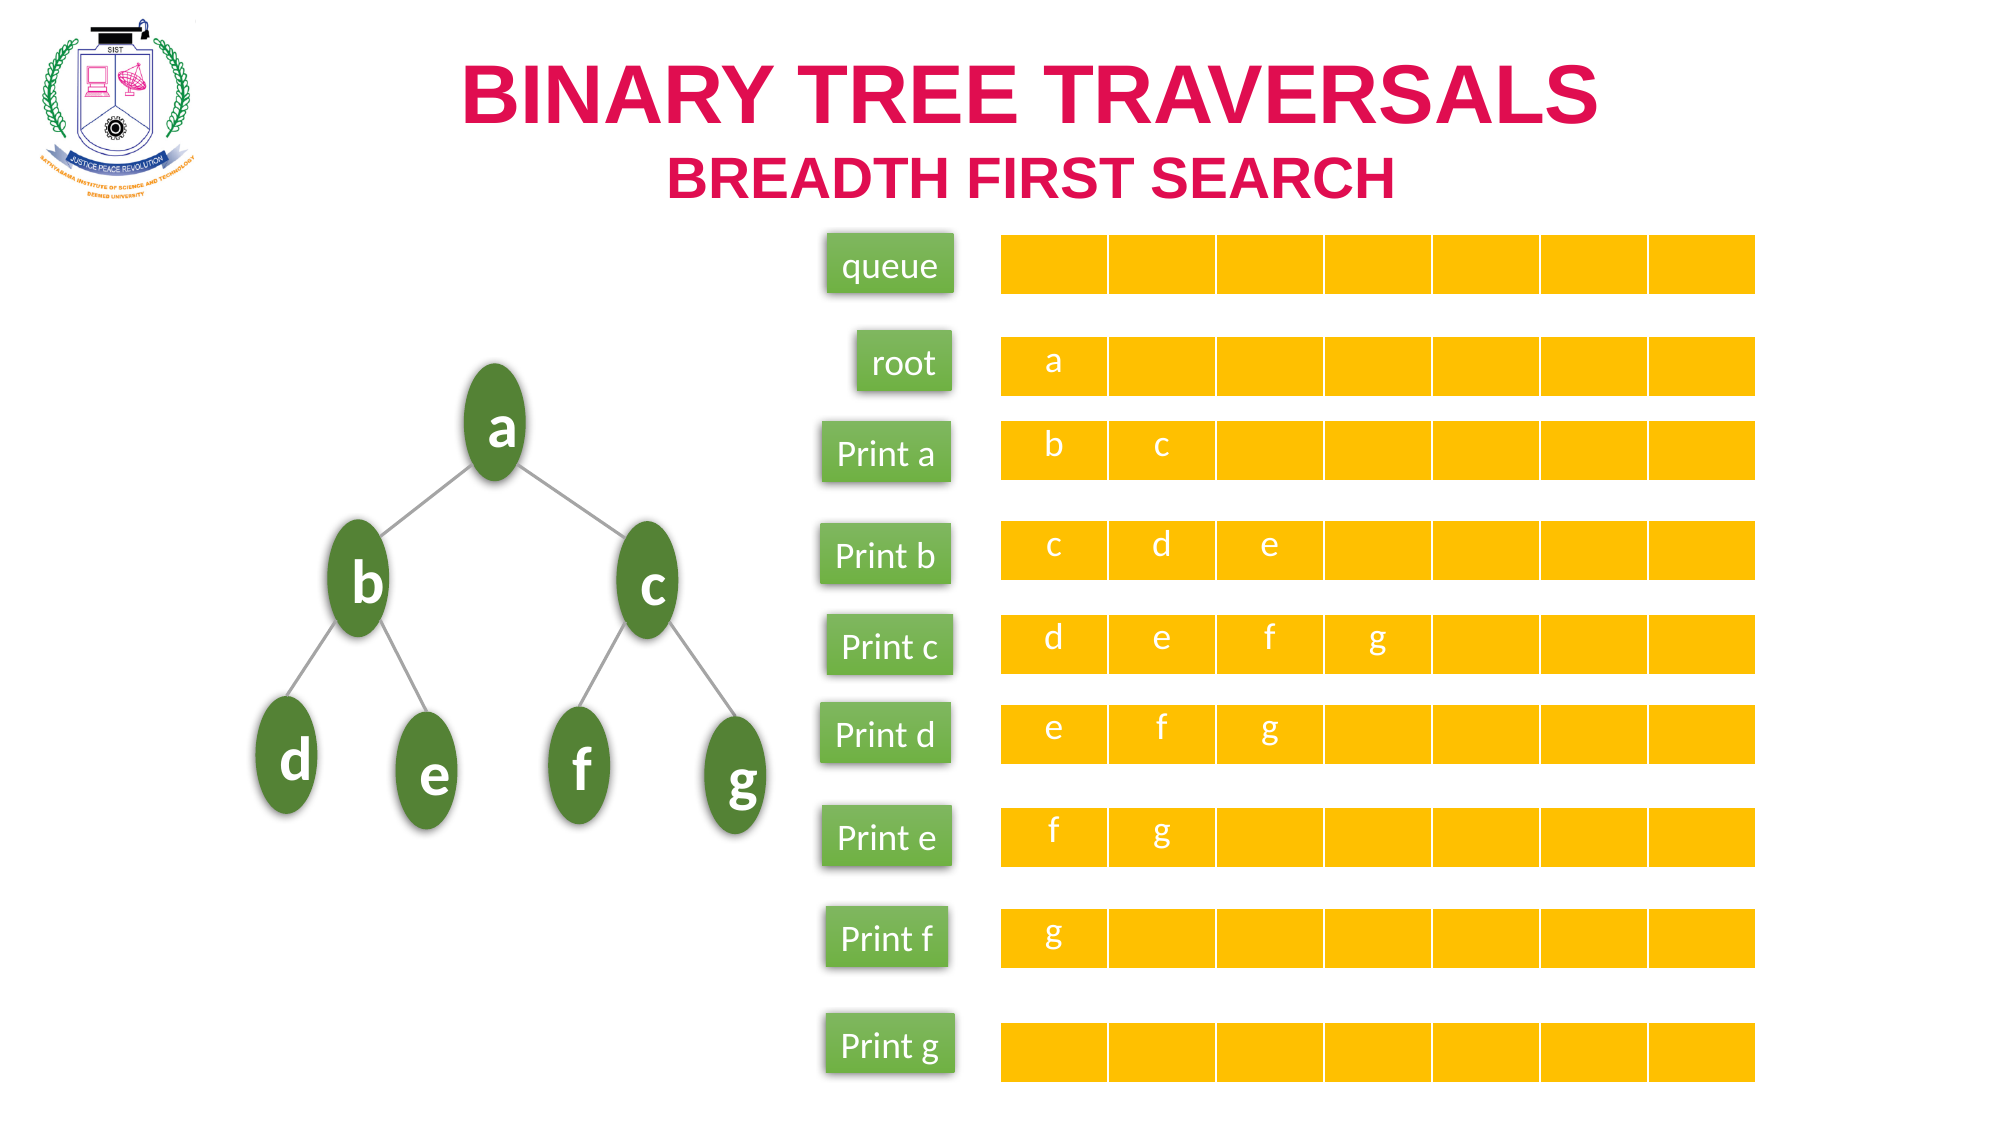

BINARY TREE TRAVERSALS
BREADTH FIRST SEARCH
queue
|  |  |  |  |  |  |  |
| --- | --- | --- | --- | --- | --- | --- |
root
| a |  |  |  |  |  |  |
| --- | --- | --- | --- | --- | --- | --- |
a
b
c
d
f
e
g
| b | c |  |  |  |  |  |
| --- | --- | --- | --- | --- | --- | --- |
Print a
| c | d | e |  |  |  |  |
| --- | --- | --- | --- | --- | --- | --- |
Print b
| d | e | f | g |  |  |  |
| --- | --- | --- | --- | --- | --- | --- |
Print c
Print d
| e | f | g |  |  |  |  |
| --- | --- | --- | --- | --- | --- | --- |
Print e
| f | g |  |  |  |  |  |
| --- | --- | --- | --- | --- | --- | --- |
Print f
| g |  |  |  |  |  |  |
| --- | --- | --- | --- | --- | --- | --- |
Print g
|  |  |  |  |  |  |  |
| --- | --- | --- | --- | --- | --- | --- |